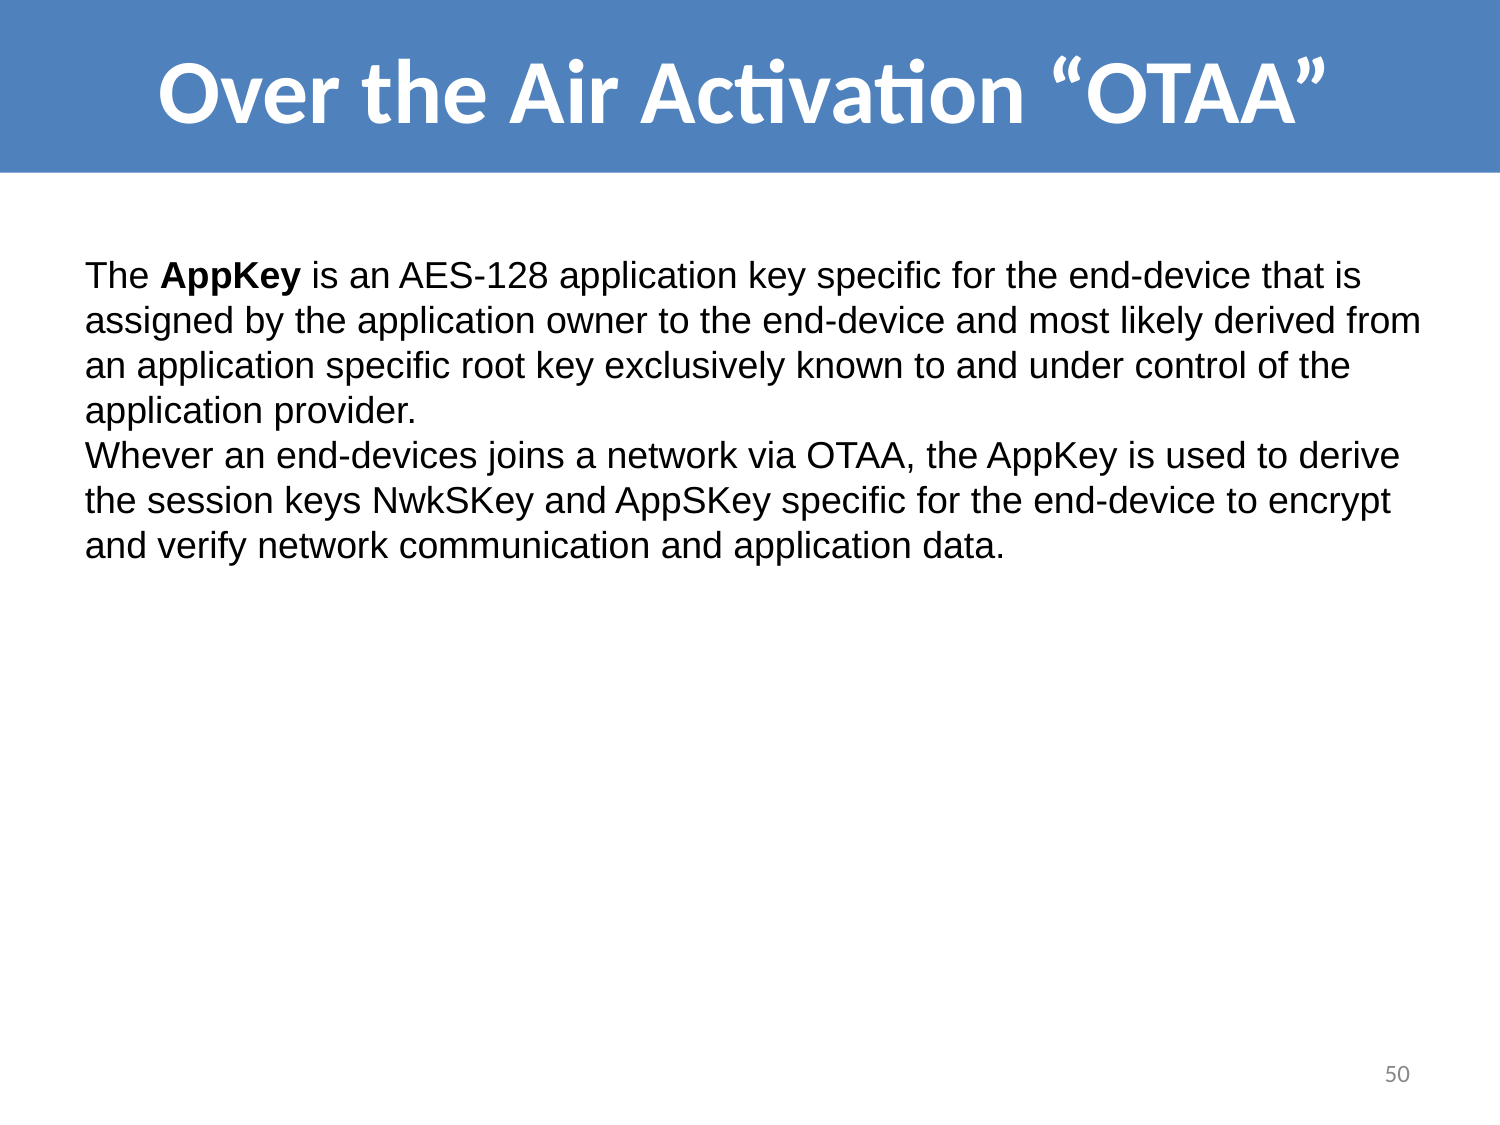

# Over the Air Activation “OTAA”
The AppKey is an AES-128 application key specific for the end-device that is assigned by the application owner to the end-device and most likely derived from an application specific root key exclusively known to and under control of the application provider.
Whever an end-devices joins a network via OTAA, the AppKey is used to derive the session keys NwkSKey and AppSKey specific for the end-device to encrypt and verify network communication and application data.
50